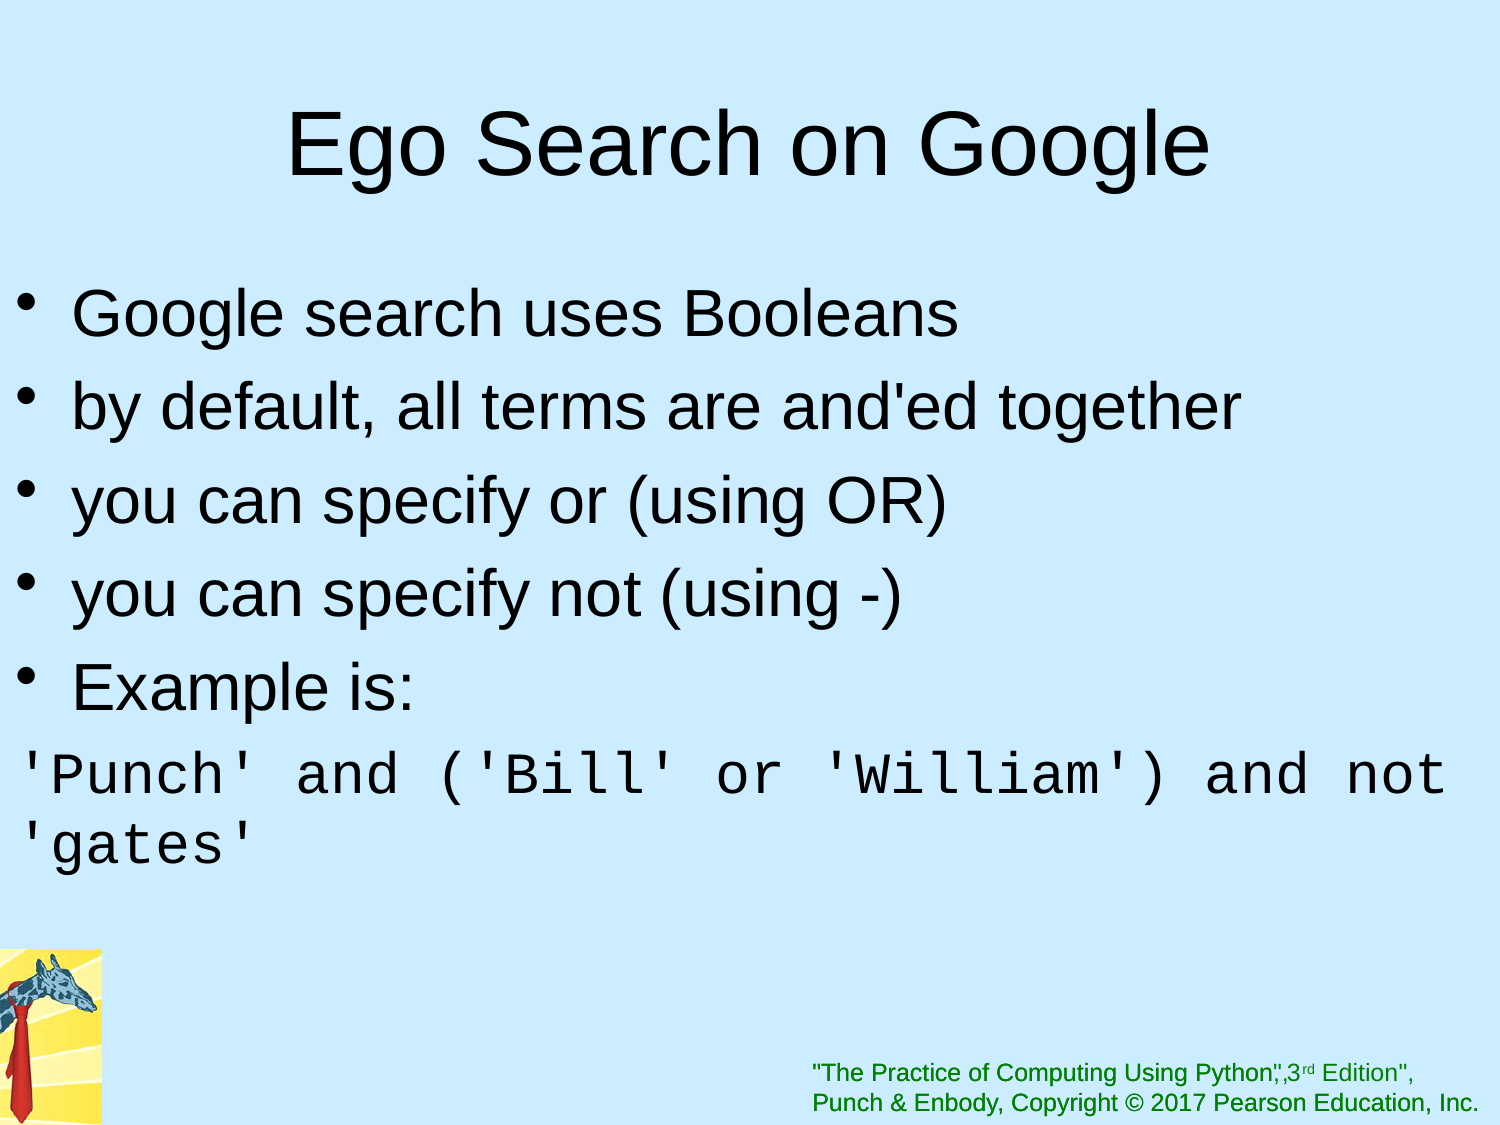

# Ego Search on Google
Google search uses Booleans
by default, all terms are and'ed together
you can specify or (using OR)
you can specify not (using -)
Example is:
'Punch' and ('Bill' or 'William') and not 'gates'